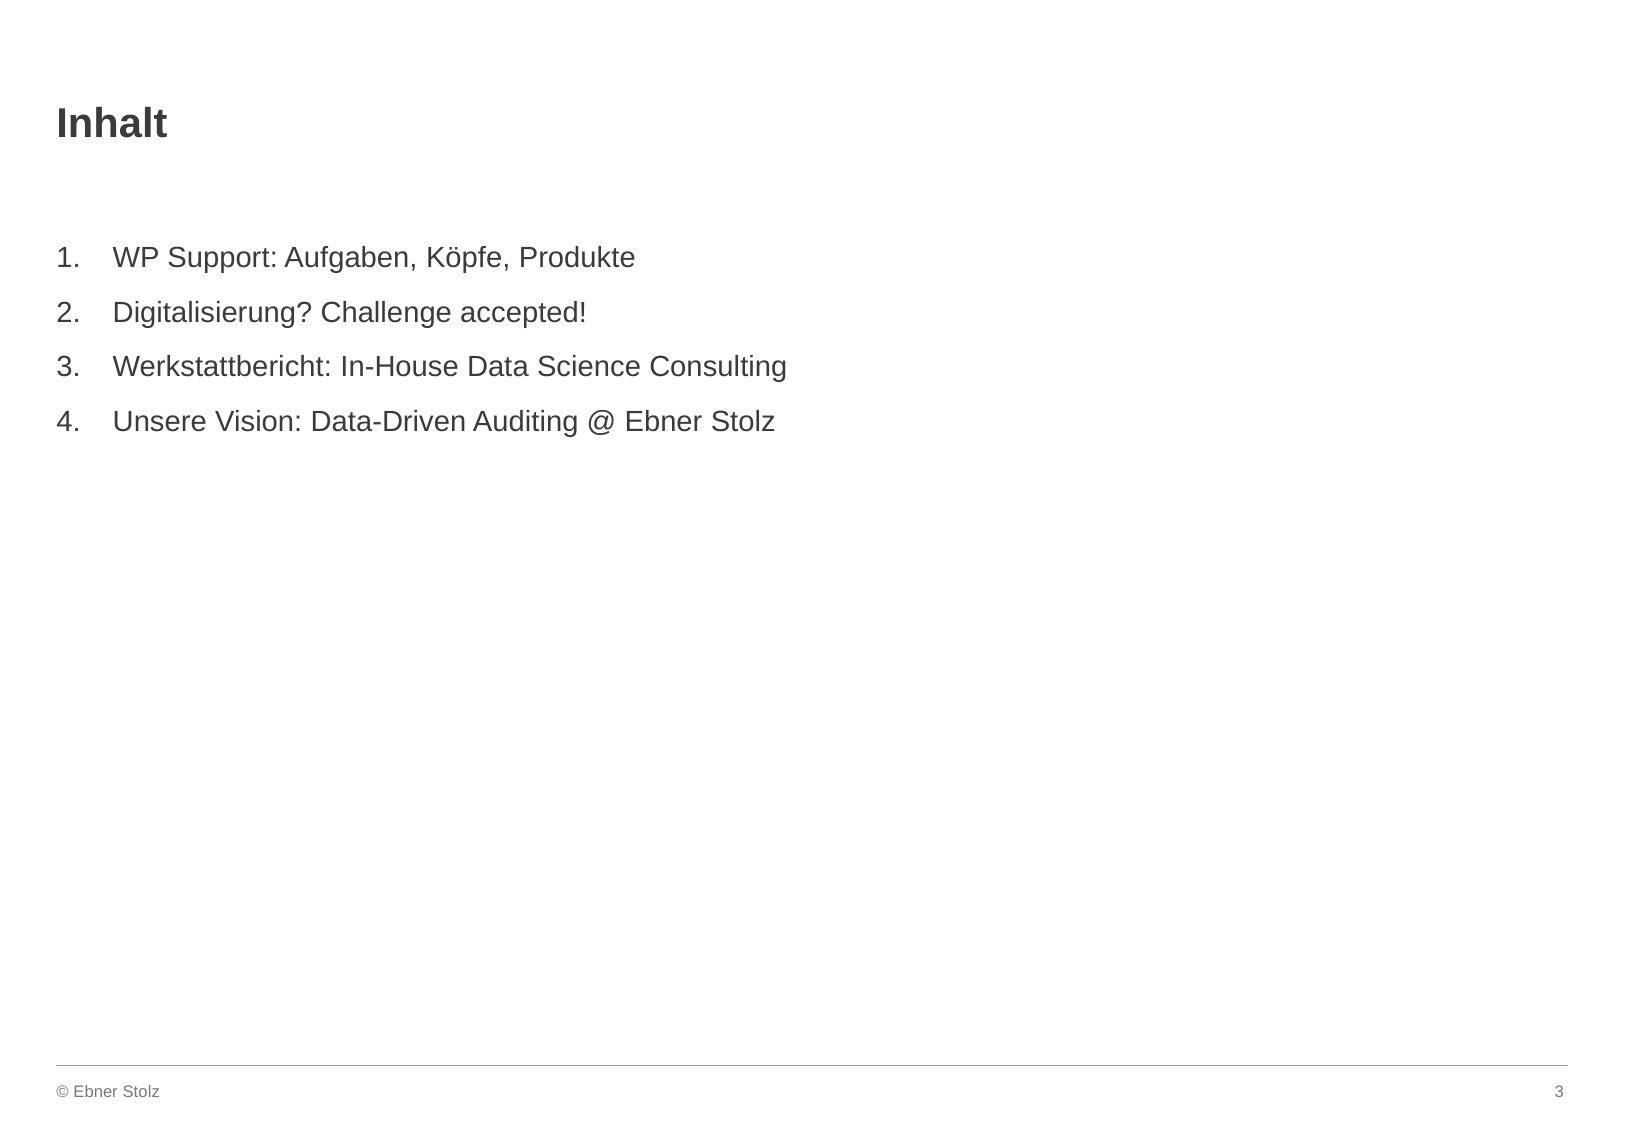

# Inhalt
WP Support: Aufgaben, Köpfe, Produkte
Digitalisierung? Challenge accepted!
Werkstattbericht: In-House Data Science Consulting
Unsere Vision: Data-Driven Auditing @ Ebner Stolz

© Ebner Stolz
3